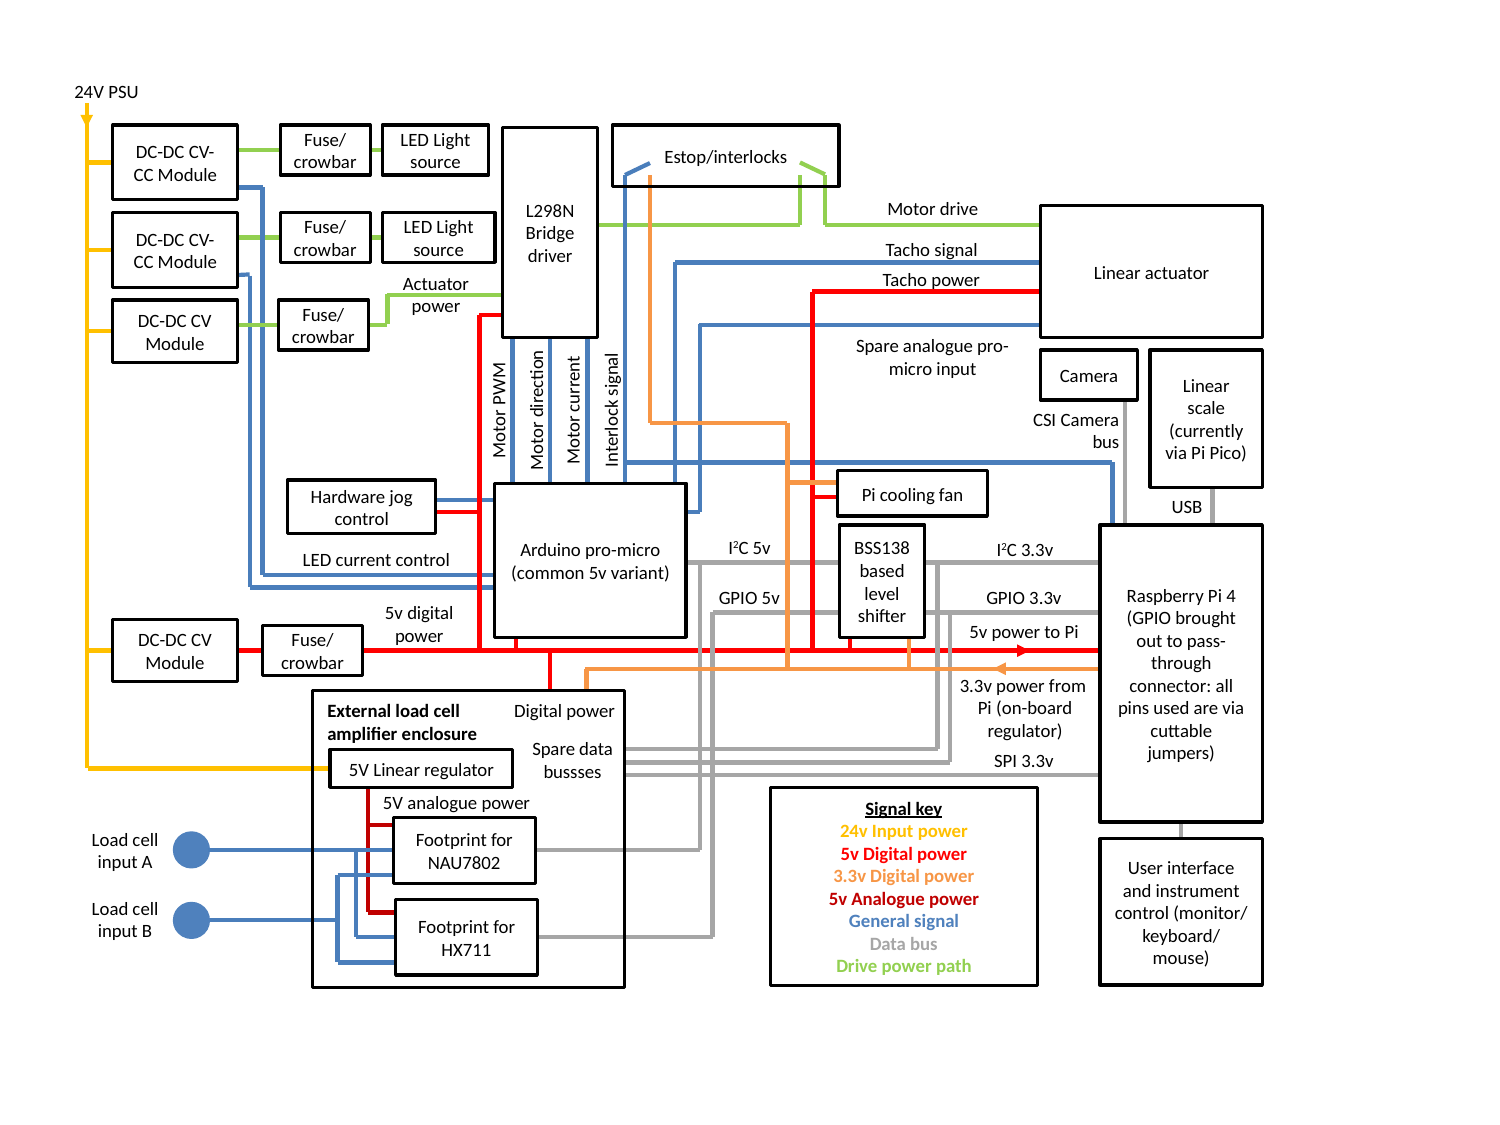

24V PSU
DC-DC CV-CC Module
Fuse/
crowbar
LED Light source
Estop/interlocks
L298N Bridge driver
Motor drive
Linear actuator
DC-DC CV-CC Module
Fuse/
crowbar
LED Light source
Tacho signal
Tacho power
Actuator power
DC-DC CV Module
Fuse/
crowbar
Spare analogue pro-micro input
Camera
Linear scale
(currently via Pi Pico)
Interlock signal
Motor PWM
Motor direction
Motor current
CSI Camera bus
Pi cooling fan
Hardware jog control
Arduino pro-micro (common 5v variant)
USB
I2C 5v
Raspberry Pi 4
(GPIO brought out to pass-through connector: all pins used are via cuttable jumpers)
BSS138 based level shifter
I2C 3.3v
LED current control
GPIO 5v
GPIO 3.3v
5v digital power
5v power to Pi
DC-DC CV Module
Fuse/
crowbar
3.3v power from
Pi (on-board regulator)

Digital power
External load cell amplifier enclosure
Spare data bussses
SPI 3.3v
5V Linear regulator
5V analogue power
Signal key
24v Input power
5v Digital power
3.3v Digital power
5v Analogue power
General signal
Data bus
Drive power path
Footprint for NAU7802
Load cell input A

User interface and instrument control (monitor/
keyboard/
mouse)
Load cell input B
Footprint for HX711